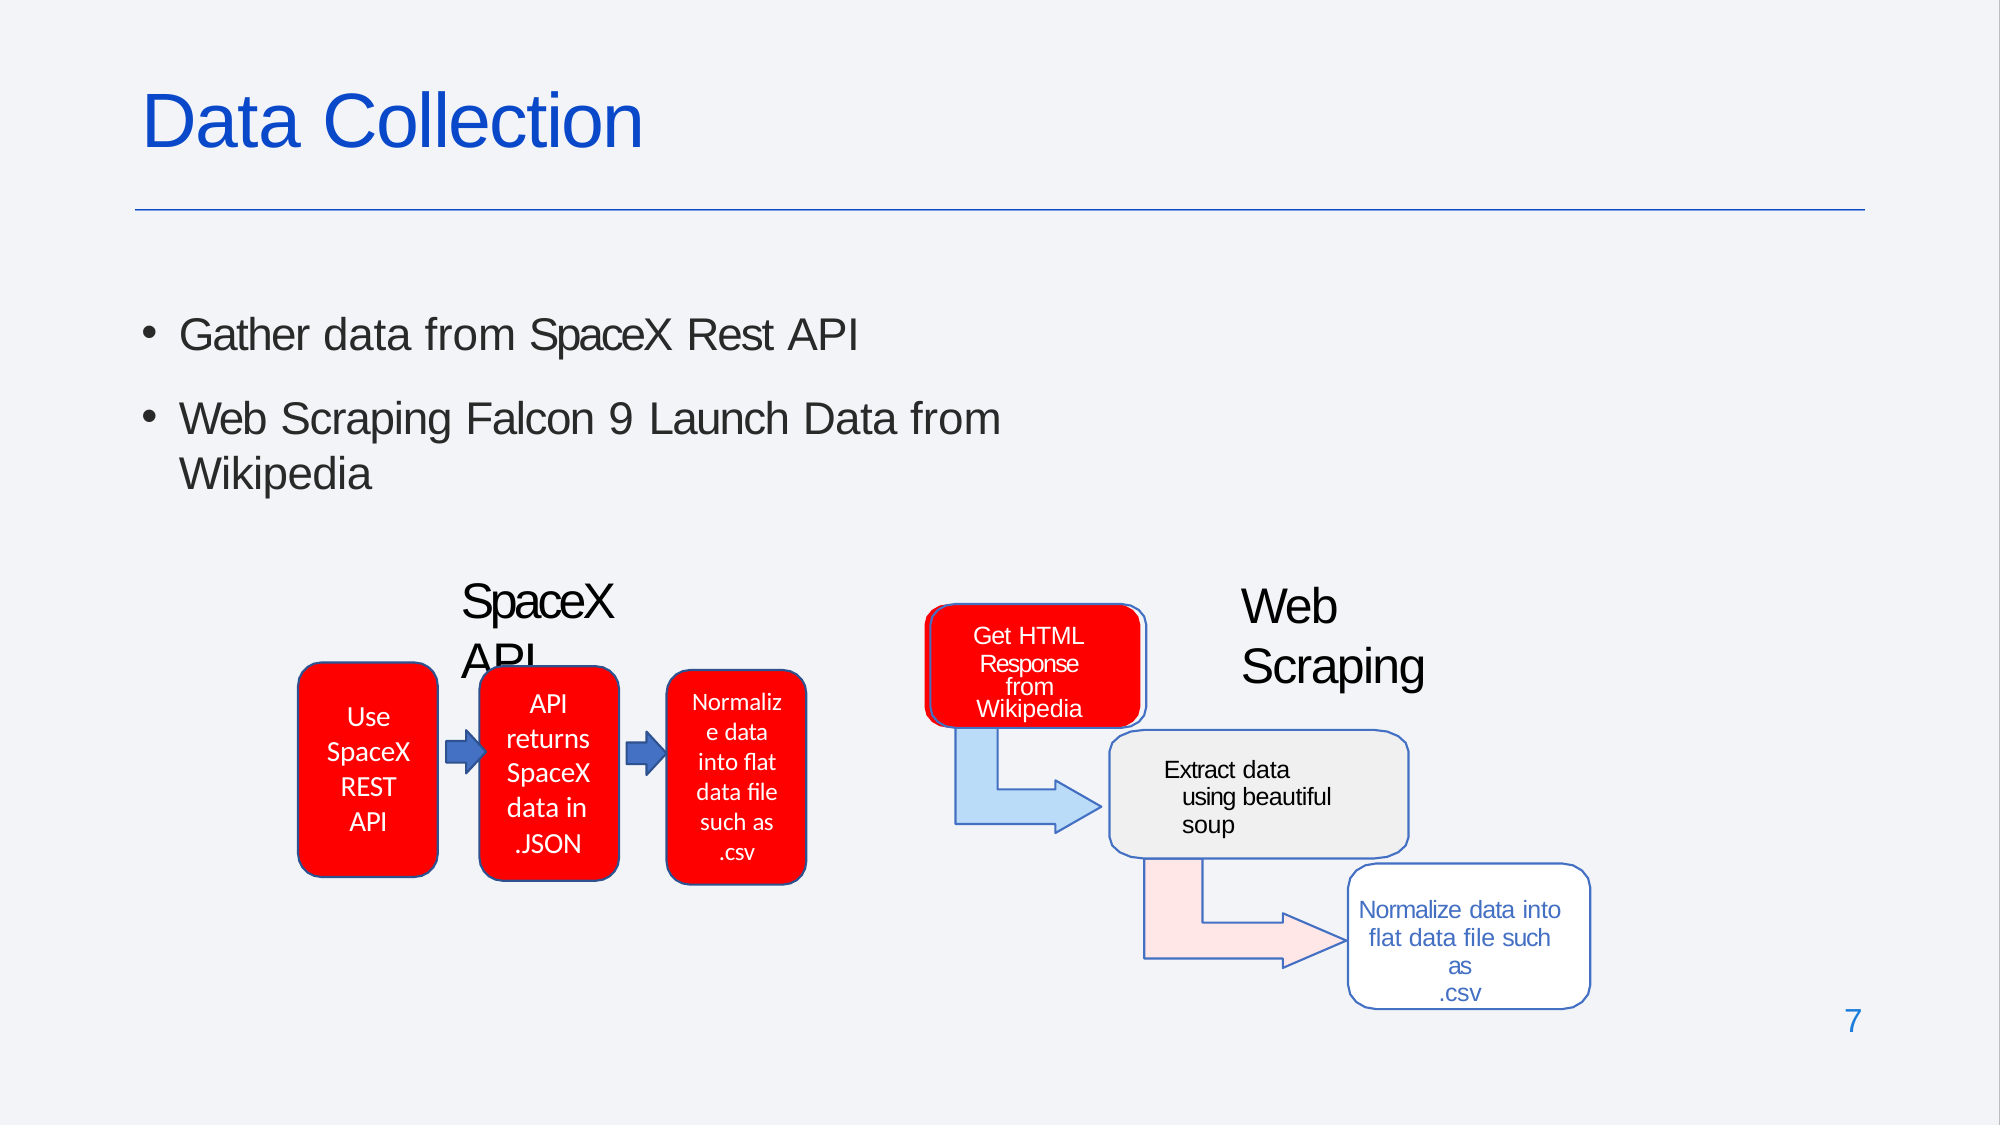

# Data Collection
Gather data from SpaceX Rest API
Web Scraping Falcon 9 Launch Data from Wikipedia
SpaceX API
Web Scraping

Get HTML
Response from Wikipedia

API
returns SpaceX data in
.JSON
Normaliz e data into flat data file such as
.csv
Use SpaceX REST API

Extract data using beautiful soup

Normalize data into flat data file such as
.csv
7